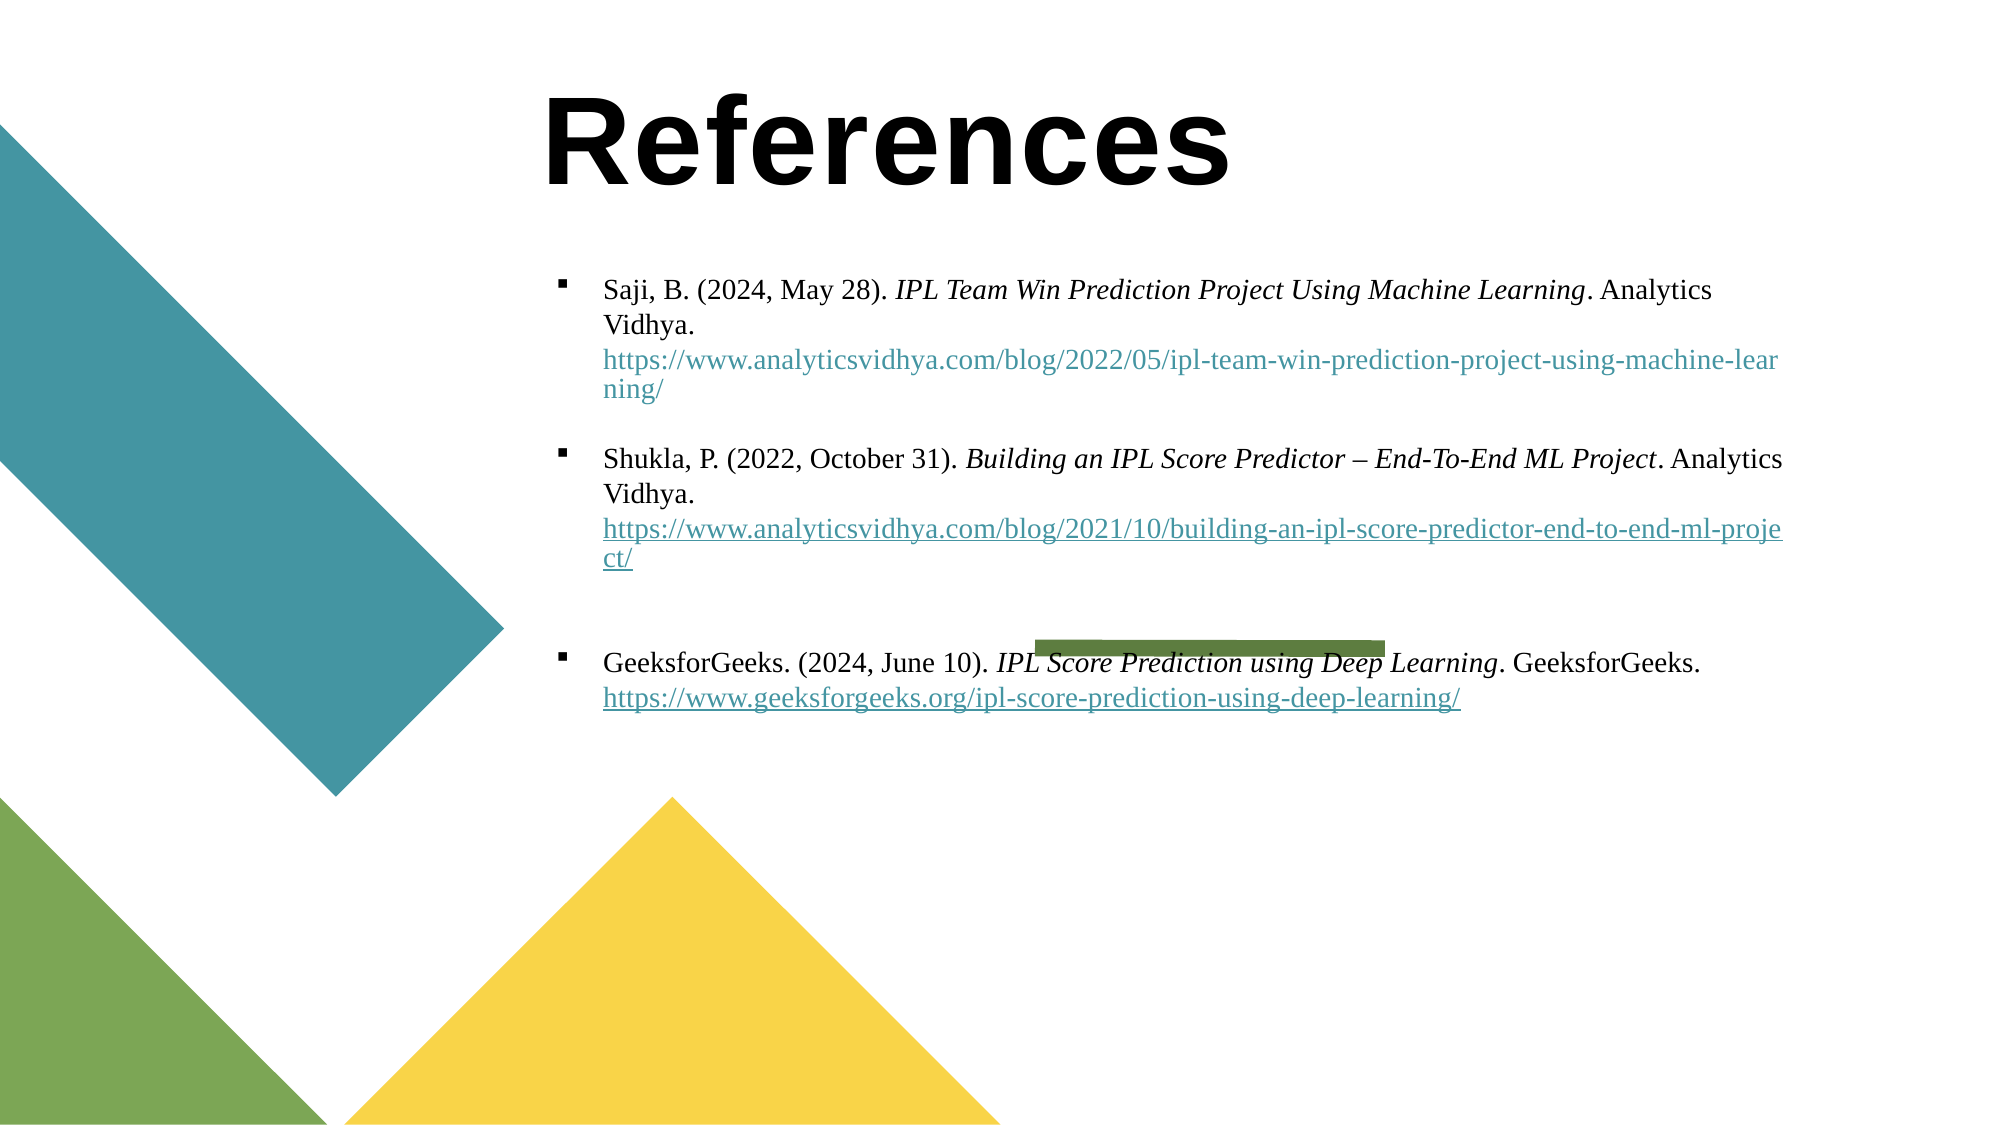

# References
Saji, B. (2024, May 28). IPL Team Win Prediction Project Using Machine Learning. Analytics Vidhya. https://www.analyticsvidhya.com/blog/2022/05/ipl-team-win-prediction-project-using-machine-learning/

Shukla, P. (2022, October 31). Building an IPL Score Predictor – End-To-End ML Project. Analytics Vidhya. https://www.analyticsvidhya.com/blog/2021/10/building-an-ipl-score-predictor-end-to-end-ml-project/
GeeksforGeeks. (2024, June 10). IPL Score Prediction using Deep Learning. GeeksforGeeks. https://www.geeksforgeeks.org/ipl-score-prediction-using-deep-learning/